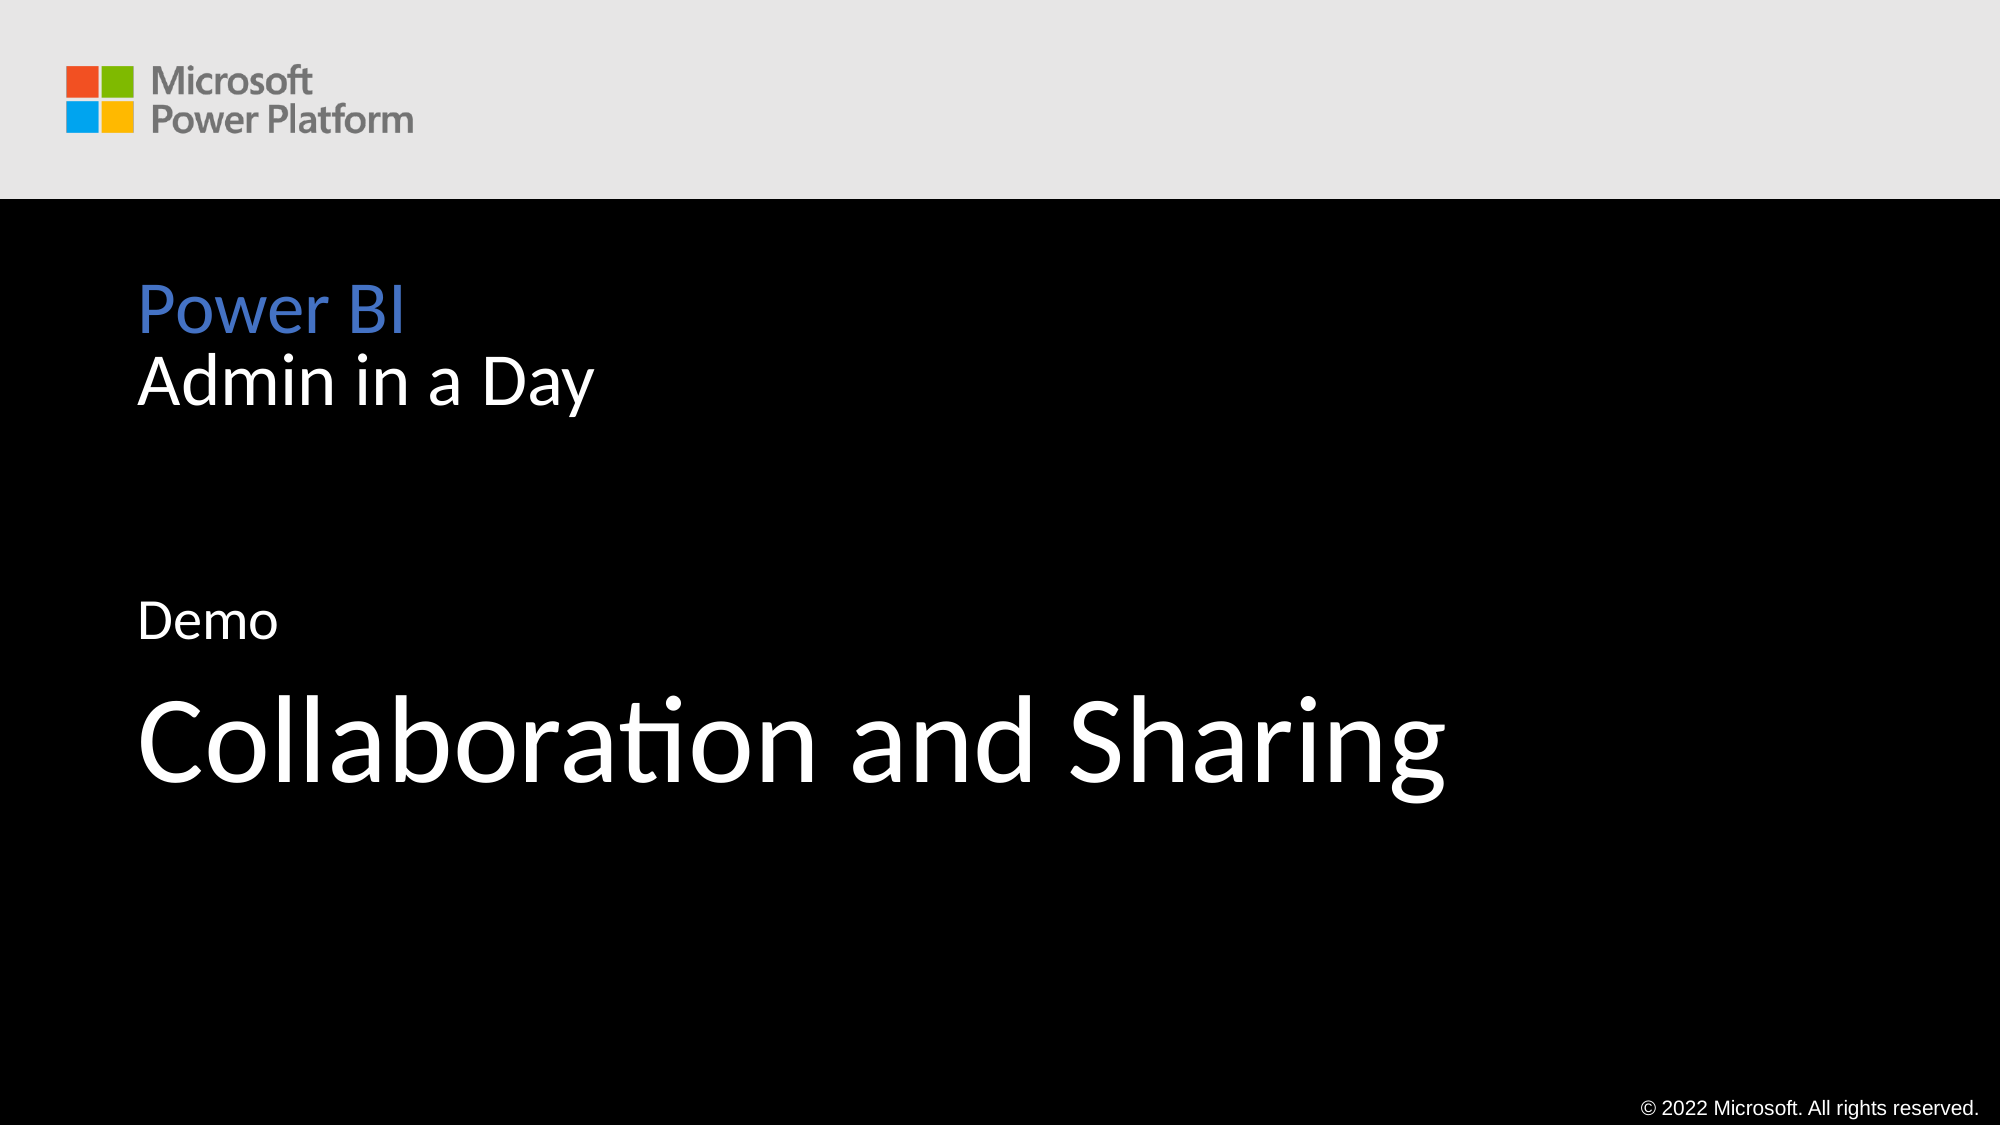

# Power BI Admin in a Day
Demo
Collaboration and Sharing
© 2022 Microsoft. All rights reserved.